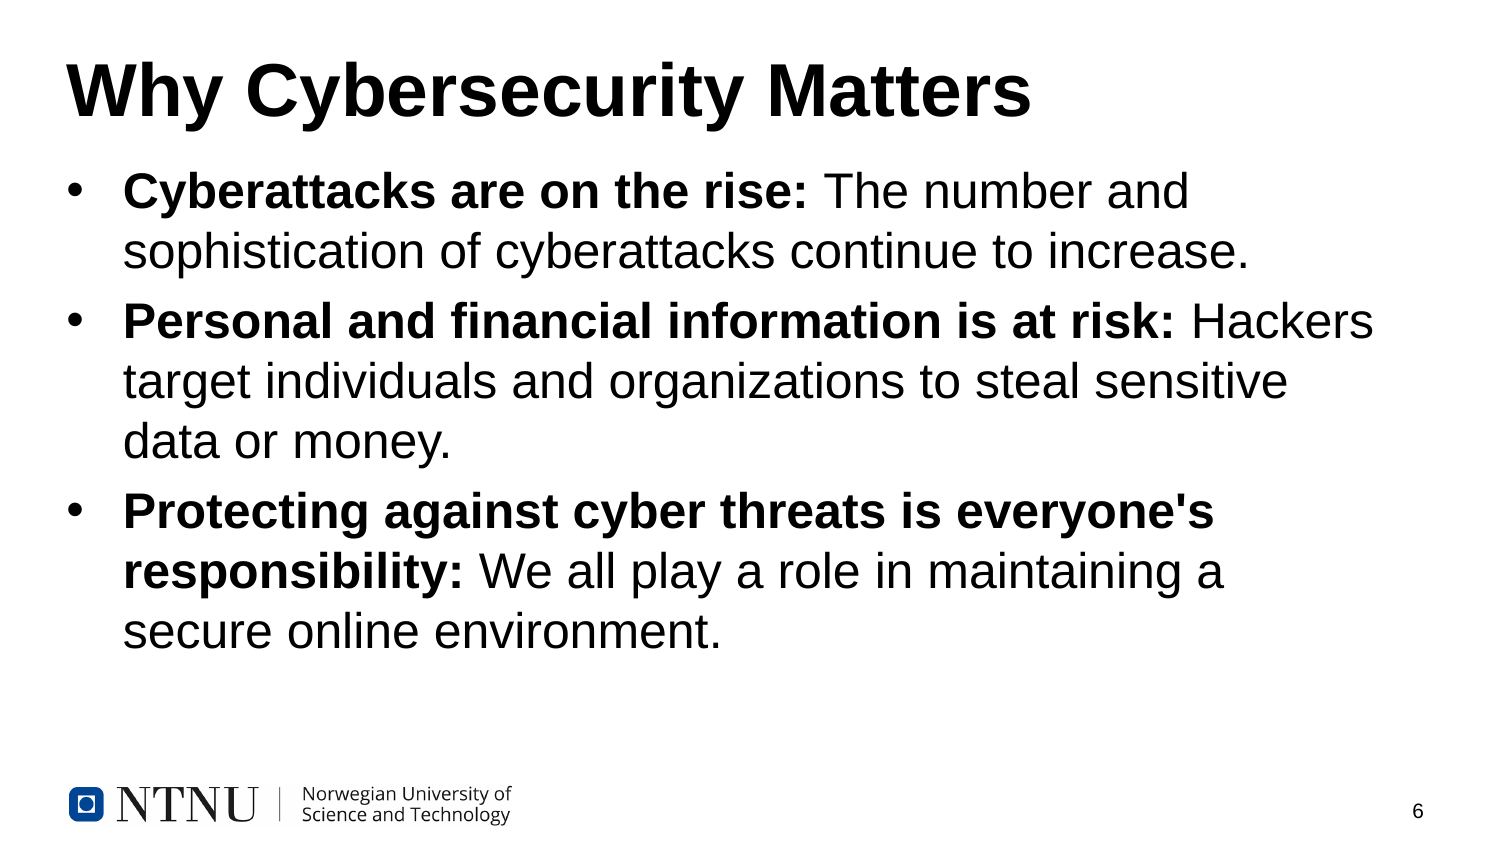

# Why Cybersecurity Matters
Cyberattacks are on the rise: The number and sophistication of cyberattacks continue to increase.
Personal and financial information is at risk: Hackers target individuals and organizations to steal sensitive data or money.
Protecting against cyber threats is everyone's responsibility: We all play a role in maintaining a secure online environment.